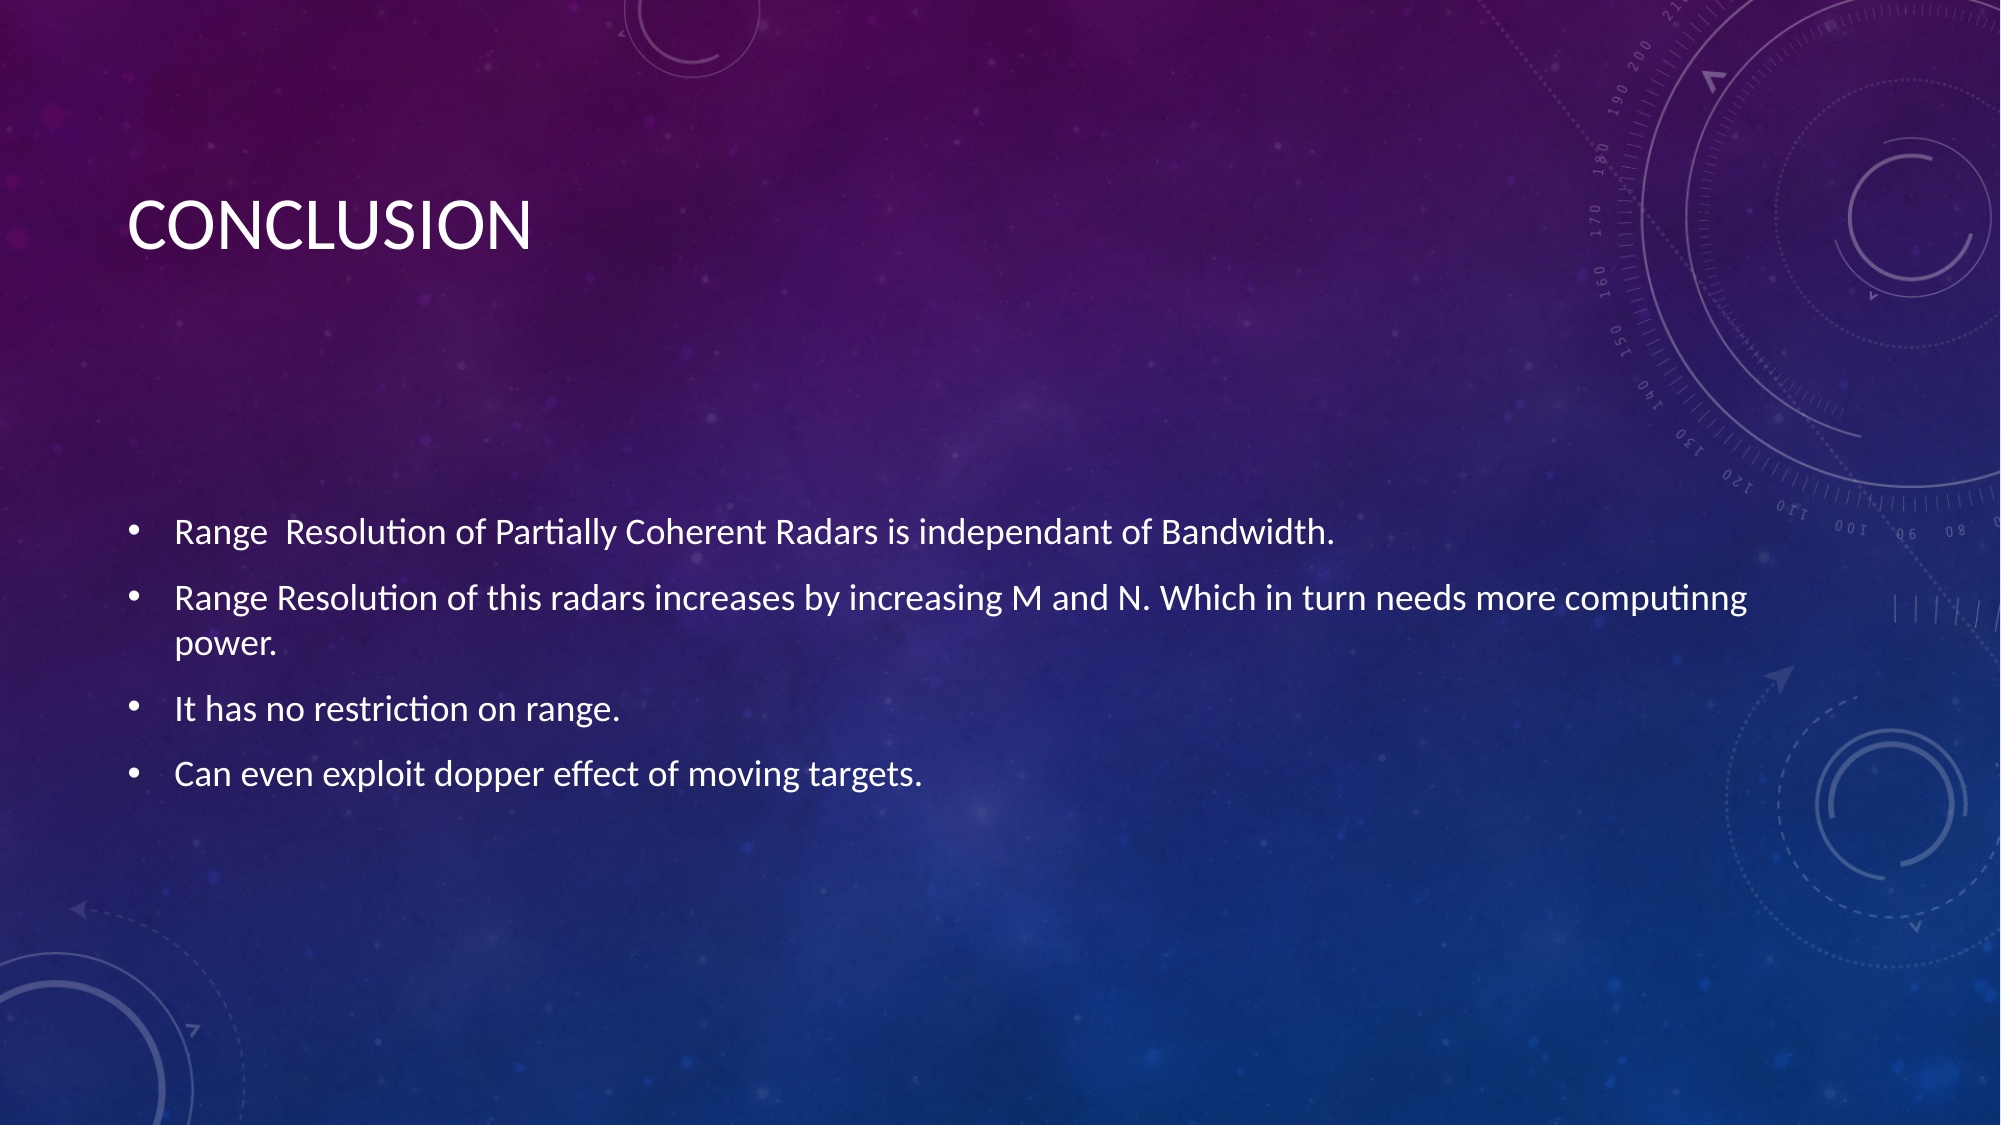

# Conclusion
Range  Resolution of Partially Coherent Radars is independant of Bandwidth.
Range Resolution of this radars increases by increasing M and N. Which in turn needs more computinng power.
It has no restriction on range.
Can even exploit dopper effect of moving targets.